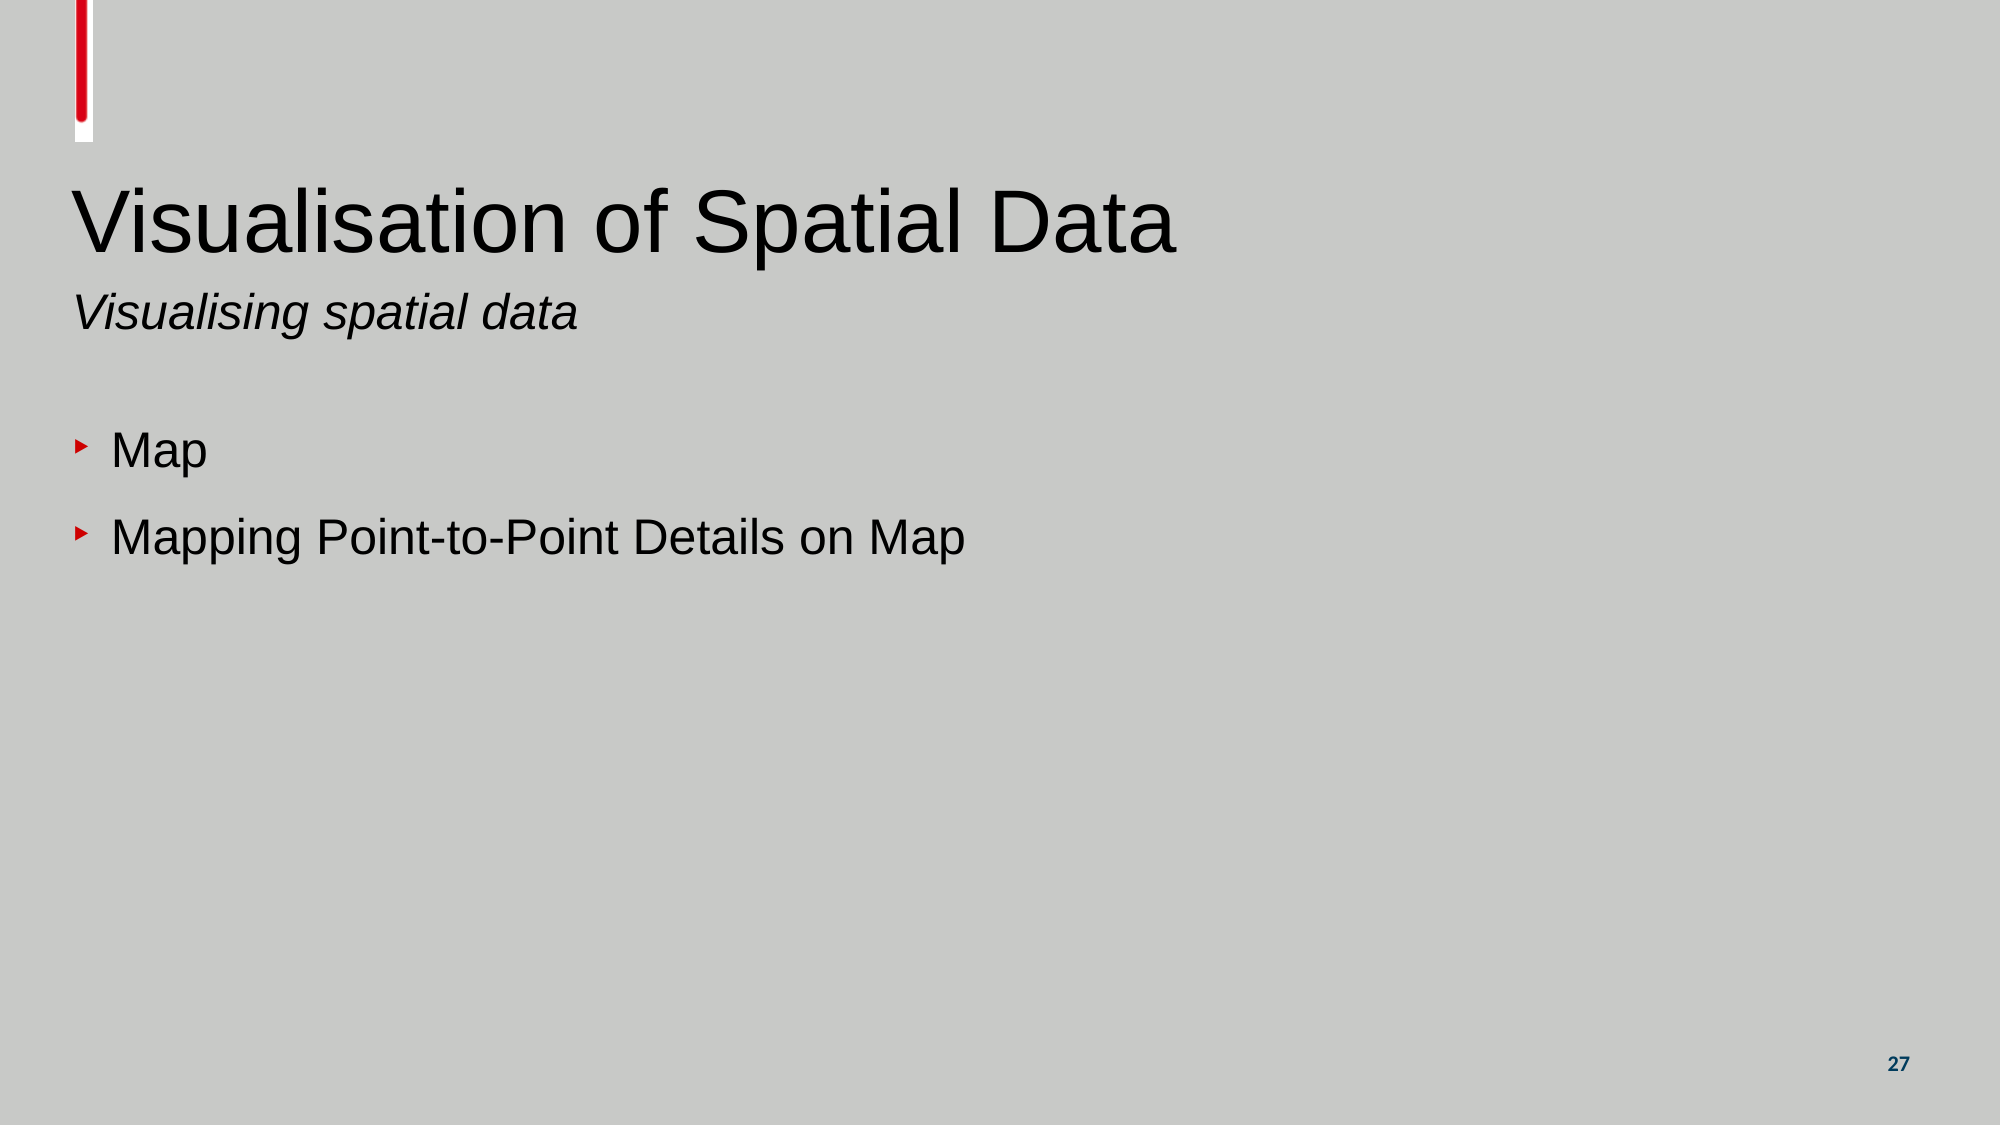

# Visualisation of Spatial Data
Visualising spatial data
Map
Mapping Point-to-Point Details on Map